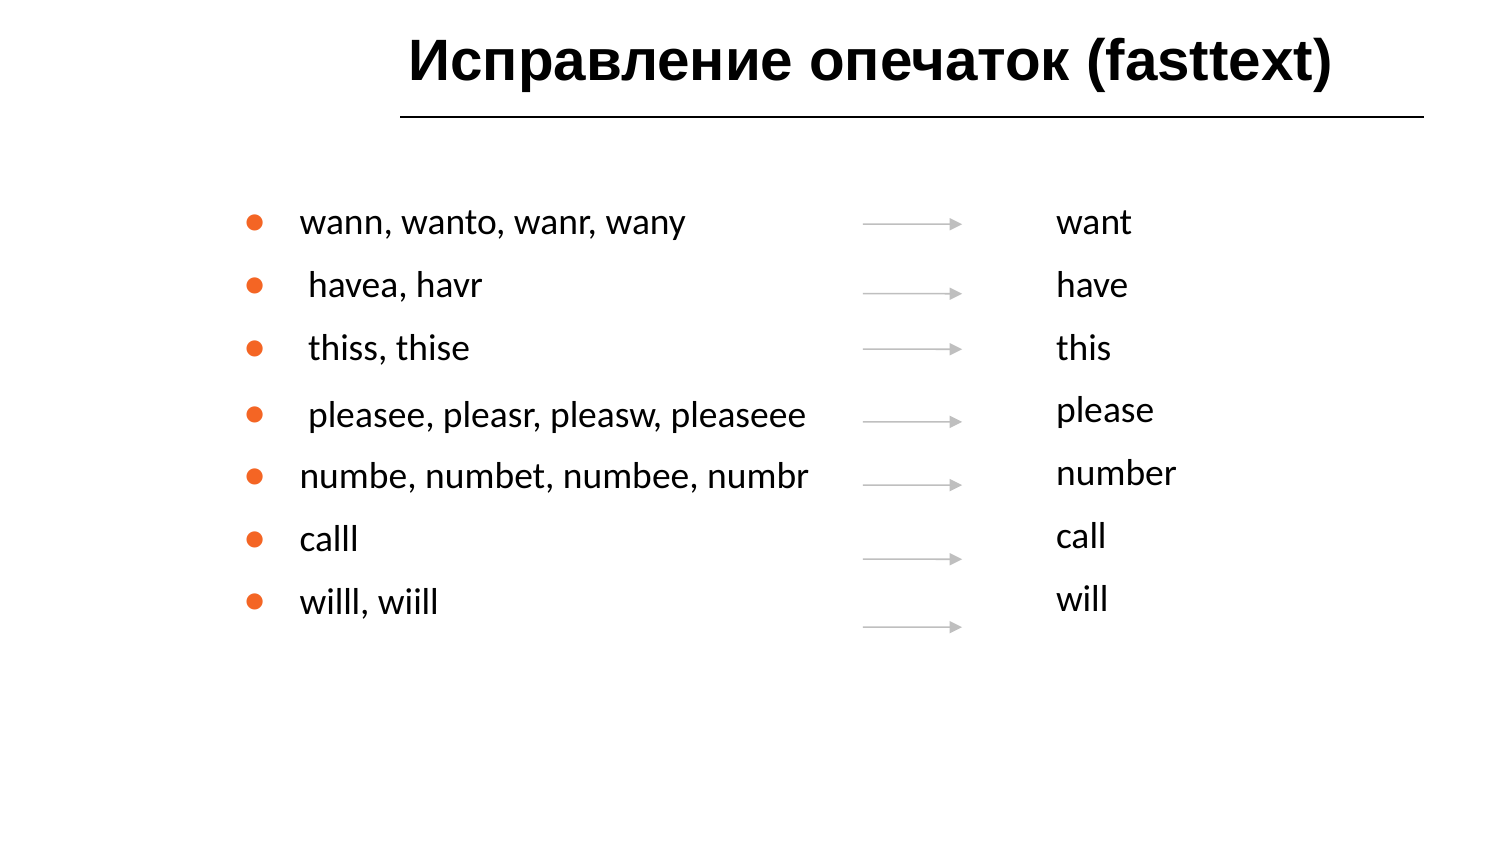

# Исправление опечаток (fasttext)
wann, wanto, wanr, wany
 havea, havr
 thiss, thise
 pleasee, pleasr, pleasw, pleaseee
numbe, numbet, numbee, numbr
calll
willl, wiill
want
have
this
please
number
call
will